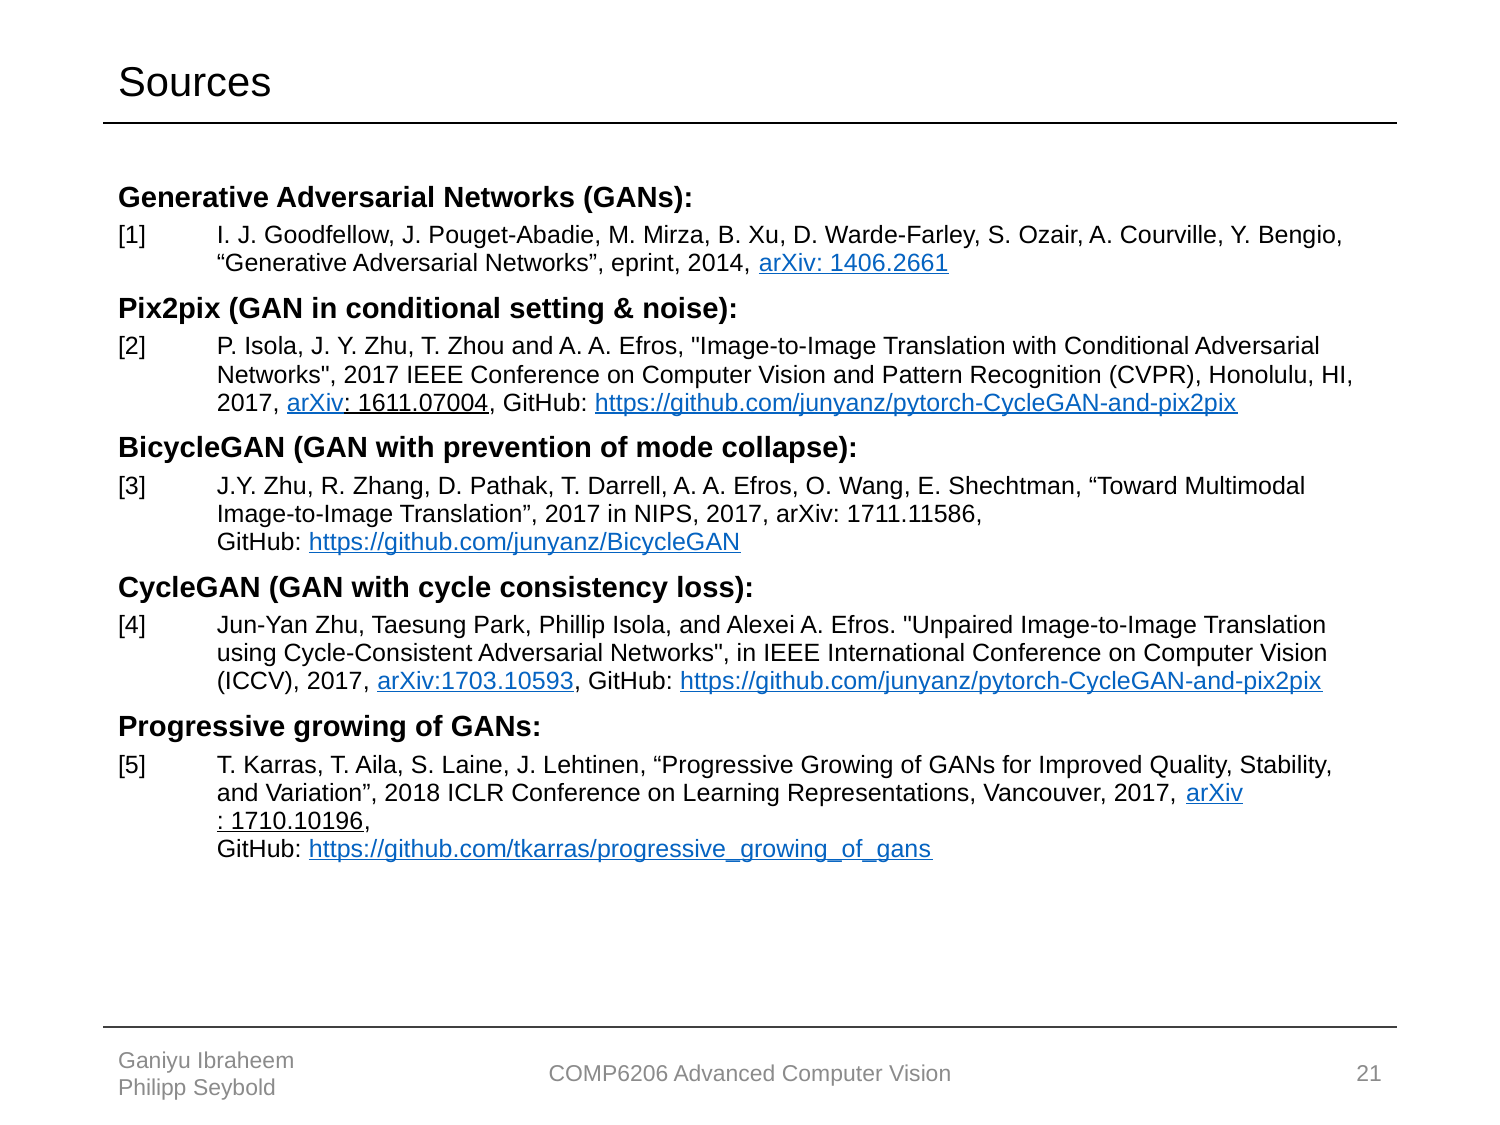

# Sources
| Generative Adversarial Networks (GANs): |  |
| --- | --- |
| [1] | I. J. Goodfellow, J. Pouget-Abadie, M. Mirza, B. Xu, D. Warde-Farley, S. Ozair, A. Courville, Y. Bengio, “Generative Adversarial Networks”, eprint, 2014, arXiv: 1406.2661 |
| Pix2pix (GAN in conditional setting & noise): |  |
| [2] | P. Isola, J. Y. Zhu, T. Zhou and A. A. Efros, "Image-to-Image Translation with Conditional Adversarial Networks", 2017 IEEE Conference on Computer Vision and Pattern Recognition (CVPR), Honolulu, HI, 2017, arXiv: 1611.07004, GitHub: https://github.com/junyanz/pytorch-CycleGAN-and-pix2pix |
| BicycleGAN (GAN with prevention of mode collapse): |  |
| [3] | J.Y. Zhu, R. Zhang, D. Pathak, T. Darrell, A. A. Efros, O. Wang, E. Shechtman, “Toward Multimodal Image-to-Image Translation”, 2017 in NIPS, 2017, arXiv: 1711.11586, GitHub: https://github.com/junyanz/BicycleGAN |
| CycleGAN (GAN with cycle consistency loss): |  |
| [4] | Jun-Yan Zhu, Taesung Park, Phillip Isola, and Alexei A. Efros. "Unpaired Image-to-Image Translation using Cycle-Consistent Adversarial Networks", in IEEE International Conference on Computer Vision (ICCV), 2017, arXiv:1703.10593, GitHub: https://github.com/junyanz/pytorch-CycleGAN-and-pix2pix |
| Progressive growing of GANs: |  |
| [5] | T. Karras, T. Aila, S. Laine, J. Lehtinen, “Progressive Growing of GANs for Improved Quality, Stability, and Variation”, 2018 ICLR Conference on Learning Representations, Vancouver, 2017, arXiv: 1710.10196, GitHub: https://github.com/tkarras/progressive\_growing\_of\_gans |
Ganiyu Ibraheem   Philipp Seybold
COMP6206 Advanced Computer Vision
21